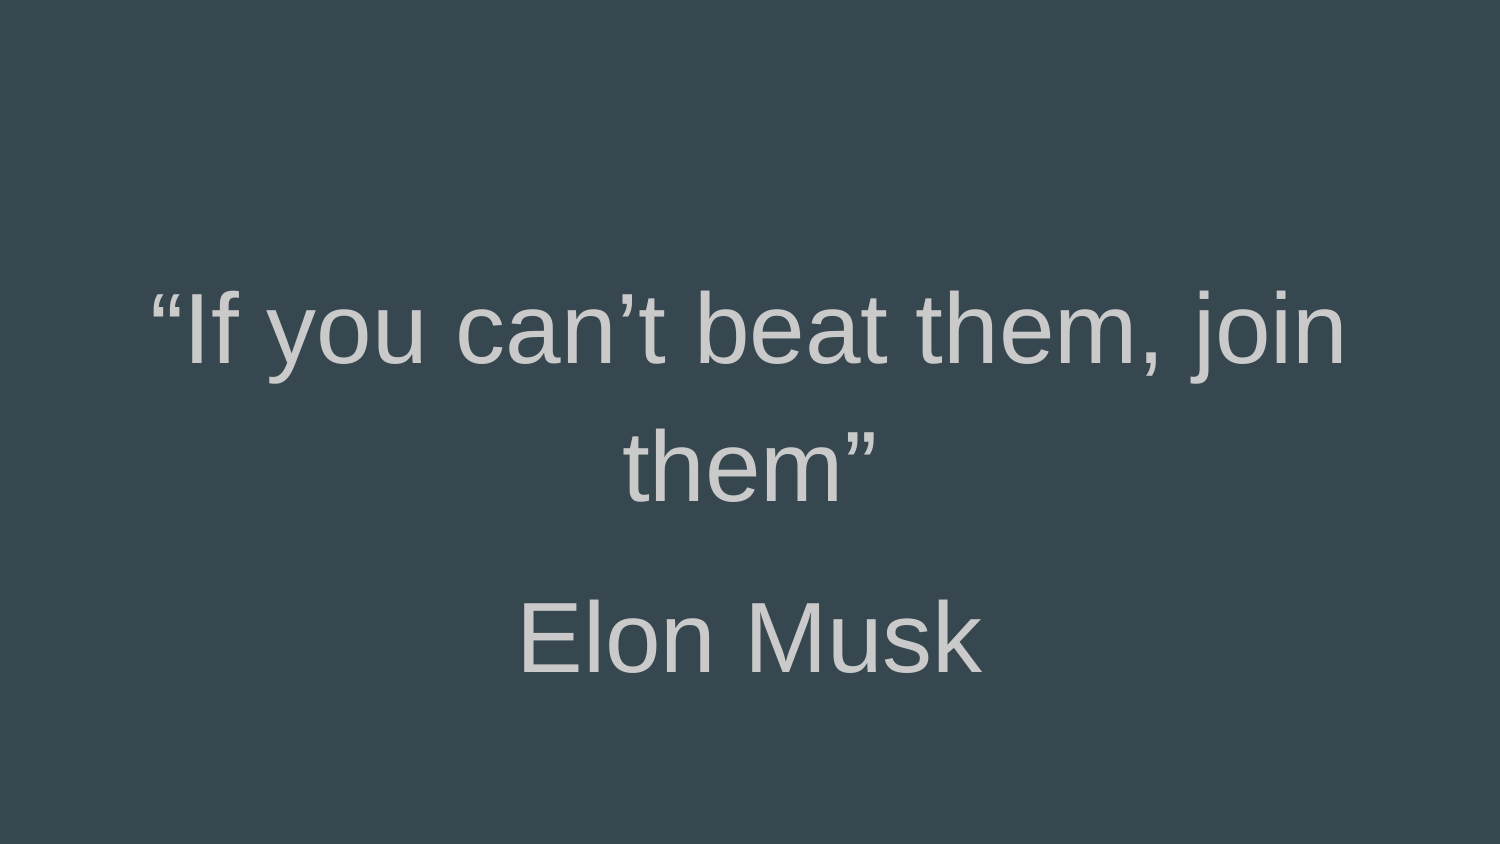

#
“If you can’t beat them, join them”
Elon Musk